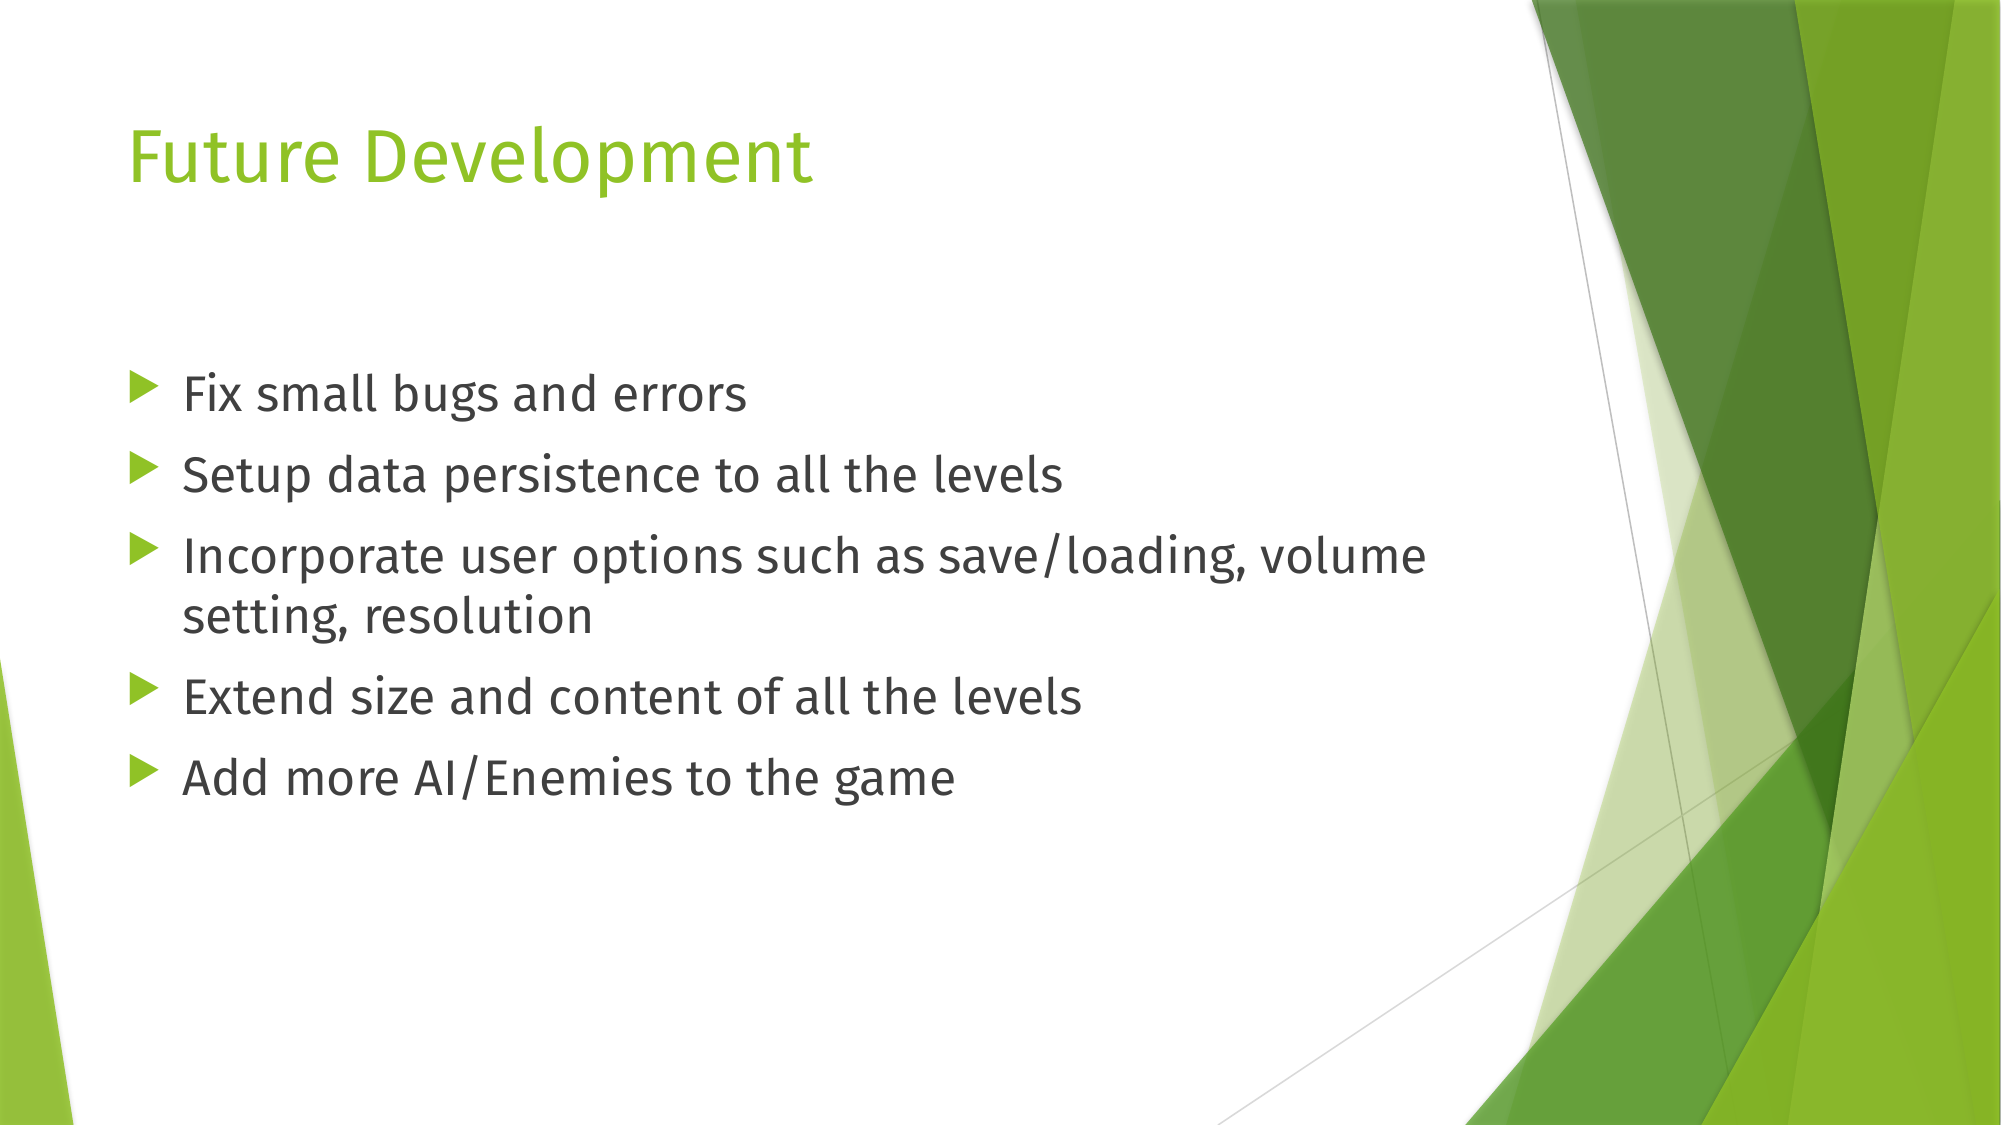

# Future Development
Fix small bugs and errors
Setup data persistence to all the levels
Incorporate user options such as save/loading, volume setting, resolution
Extend size and content of all the levels
Add more AI/Enemies to the game